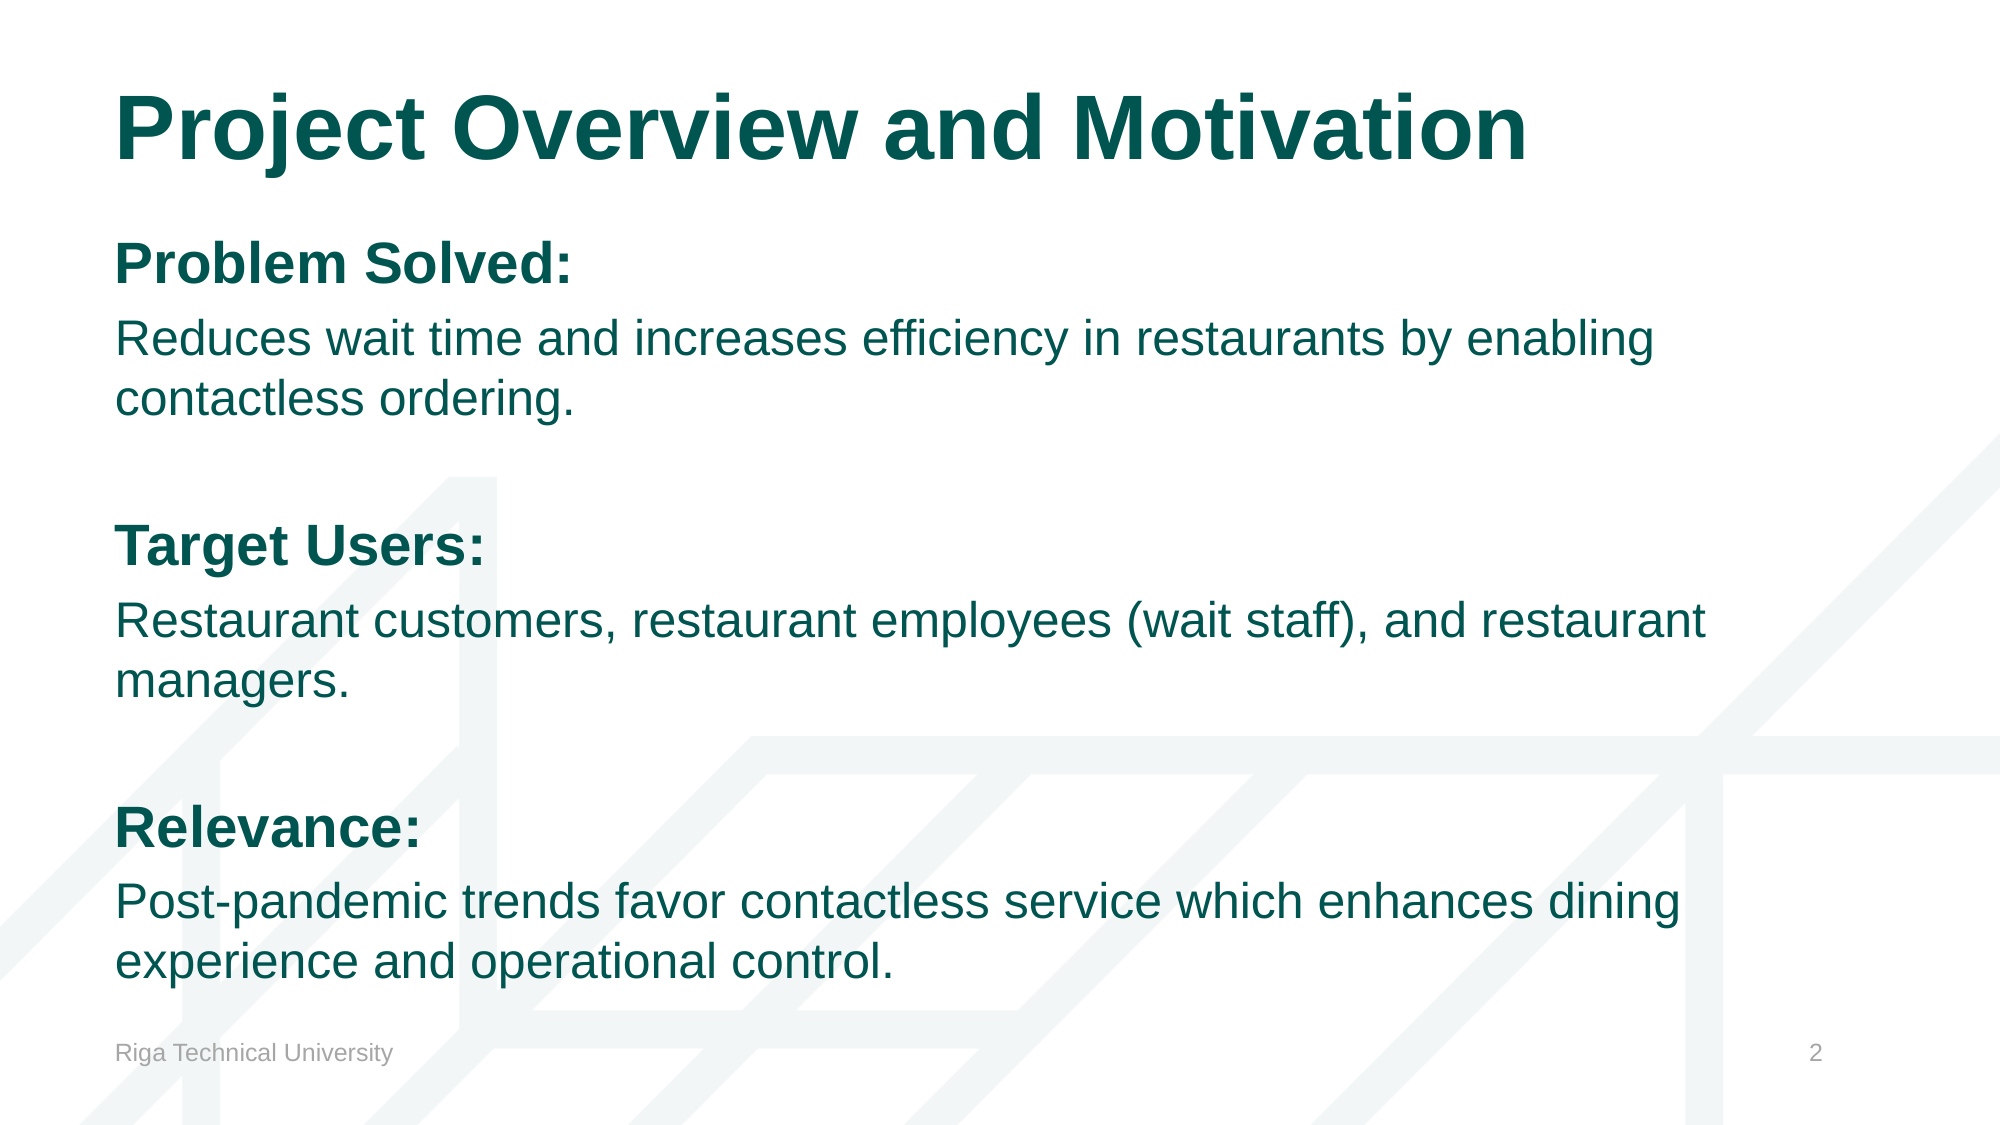

# Project Overview and Motivation
Problem Solved:
Reduces wait time and increases efficiency in restaurants by enabling contactless ordering.

Target Users:
Restaurant customers, restaurant employees (wait staff), and restaurant managers.

Relevance:
Post-pandemic trends favor contactless service which enhances dining experience and operational control.

Riga Technical University